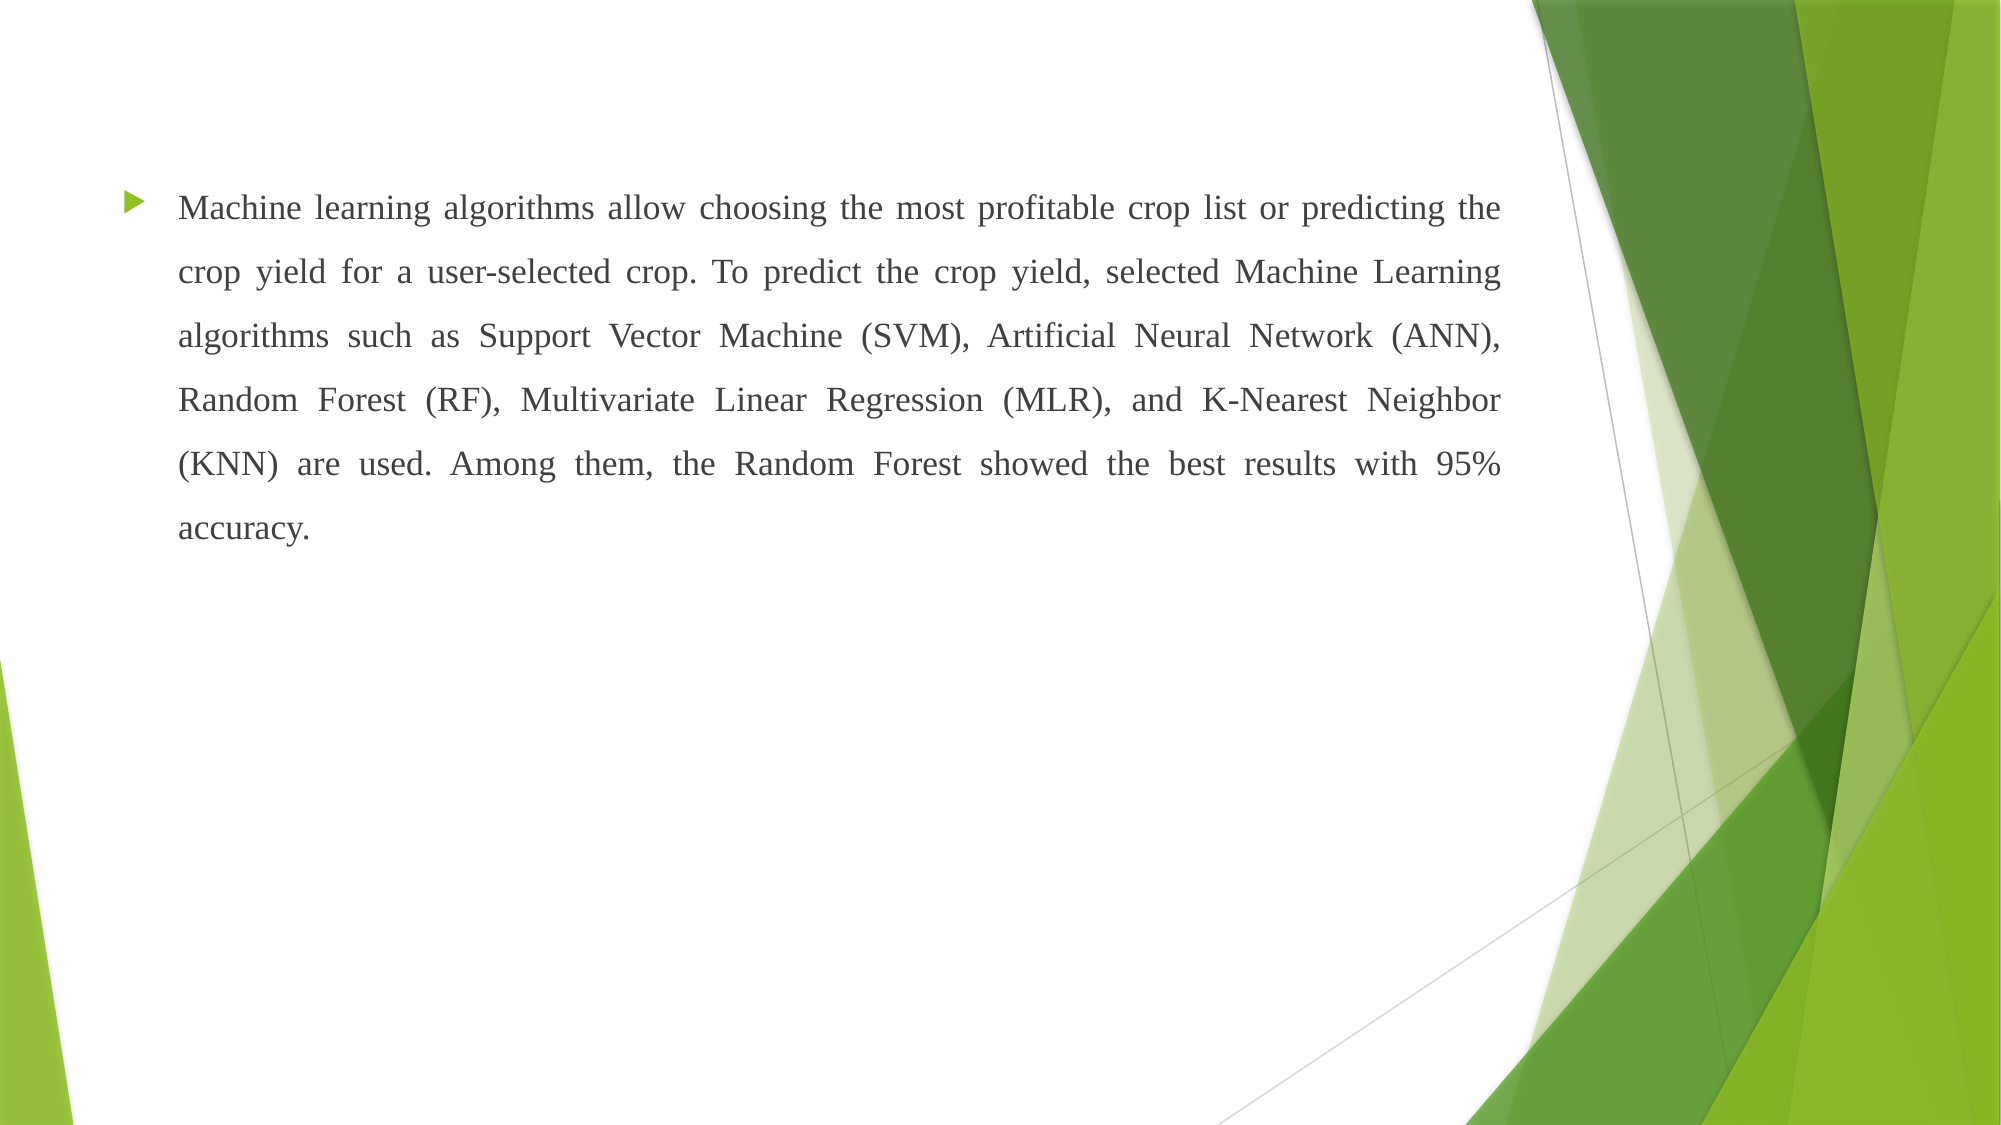

Machine learning algorithms allow choosing the most profitable crop list or predicting the crop yield for a user-selected crop. To predict the crop yield, selected Machine Learning algorithms such as Support Vector Machine (SVM), Artificial Neural Network (ANN), Random Forest (RF), Multivariate Linear Regression (MLR), and K-Nearest Neighbor (KNN) are used. Among them, the Random Forest showed the best results with 95% accuracy.